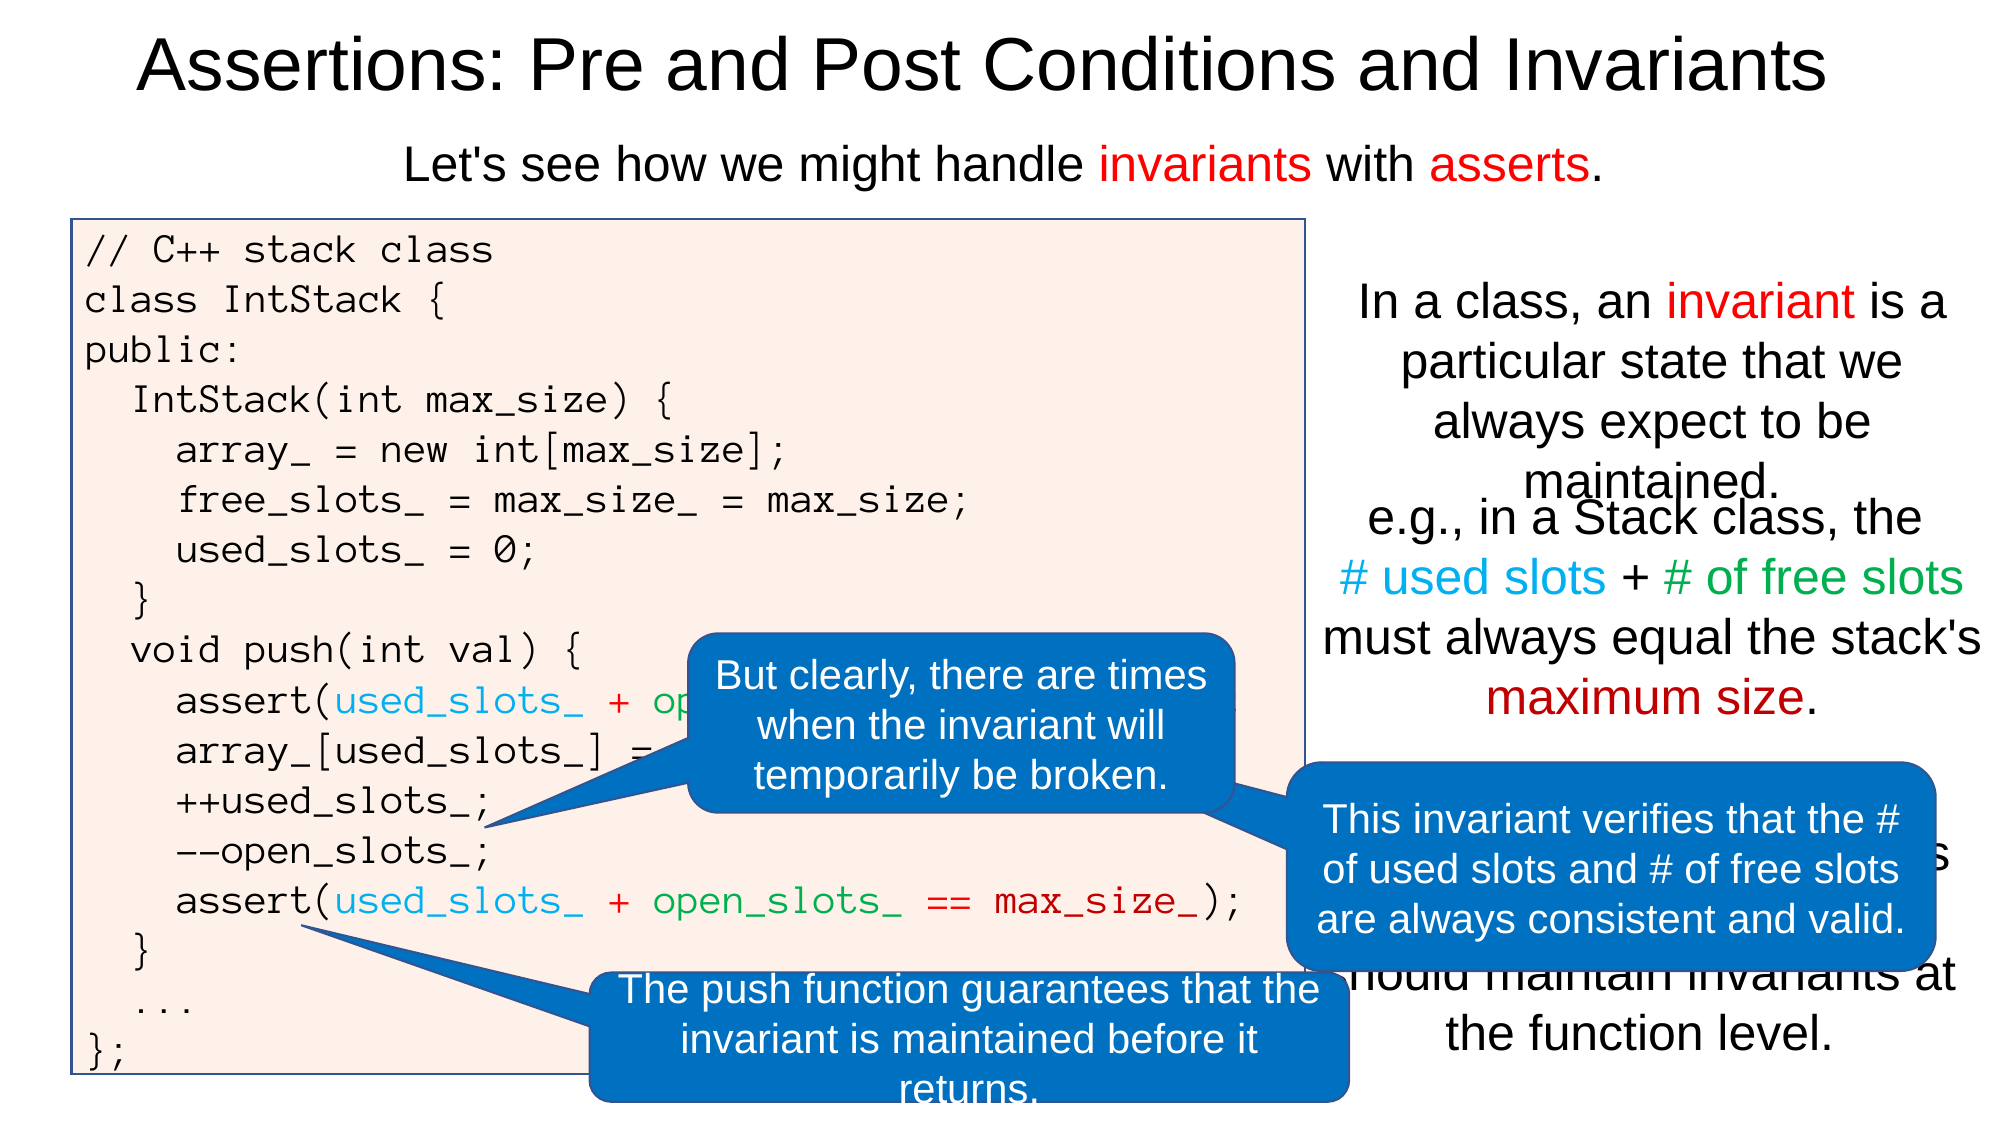

Assertions: Pre and Post Conditions and Invariants
Let's see how we might handle invariants with asserts.
// C++ stack class
class IntStack {
public:
  IntStack(int max_size) {
    array_ = new int[max_size];
    free_slots_ = max_size_ = max_size;
    used_slots_ = 0;
  }
  void push(int val) {
    assert(used_slots_ + open_slots_ == max_size_);
    array_[used_slots_] = val;
    ++used_slots_;
    --open_slots_;
    assert(used_slots_ + open_slots_ == max_size_);
  }
  ...
};
In a class, an invariant is a particular state that we always expect to be maintained.
e.g., in a Stack class, the
# used slots + # of free slots must always equal the stack's maximum size.
But clearly, there are times when the invariant will temporarily be broken.
While it's impossible to maintain an invariant across every line of code, you should maintain invariants at the function level.
This invariant verifies that the # of used slots and # of free slots are always consistent and valid.
The push function guarantees that the invariant is maintained before it returns.